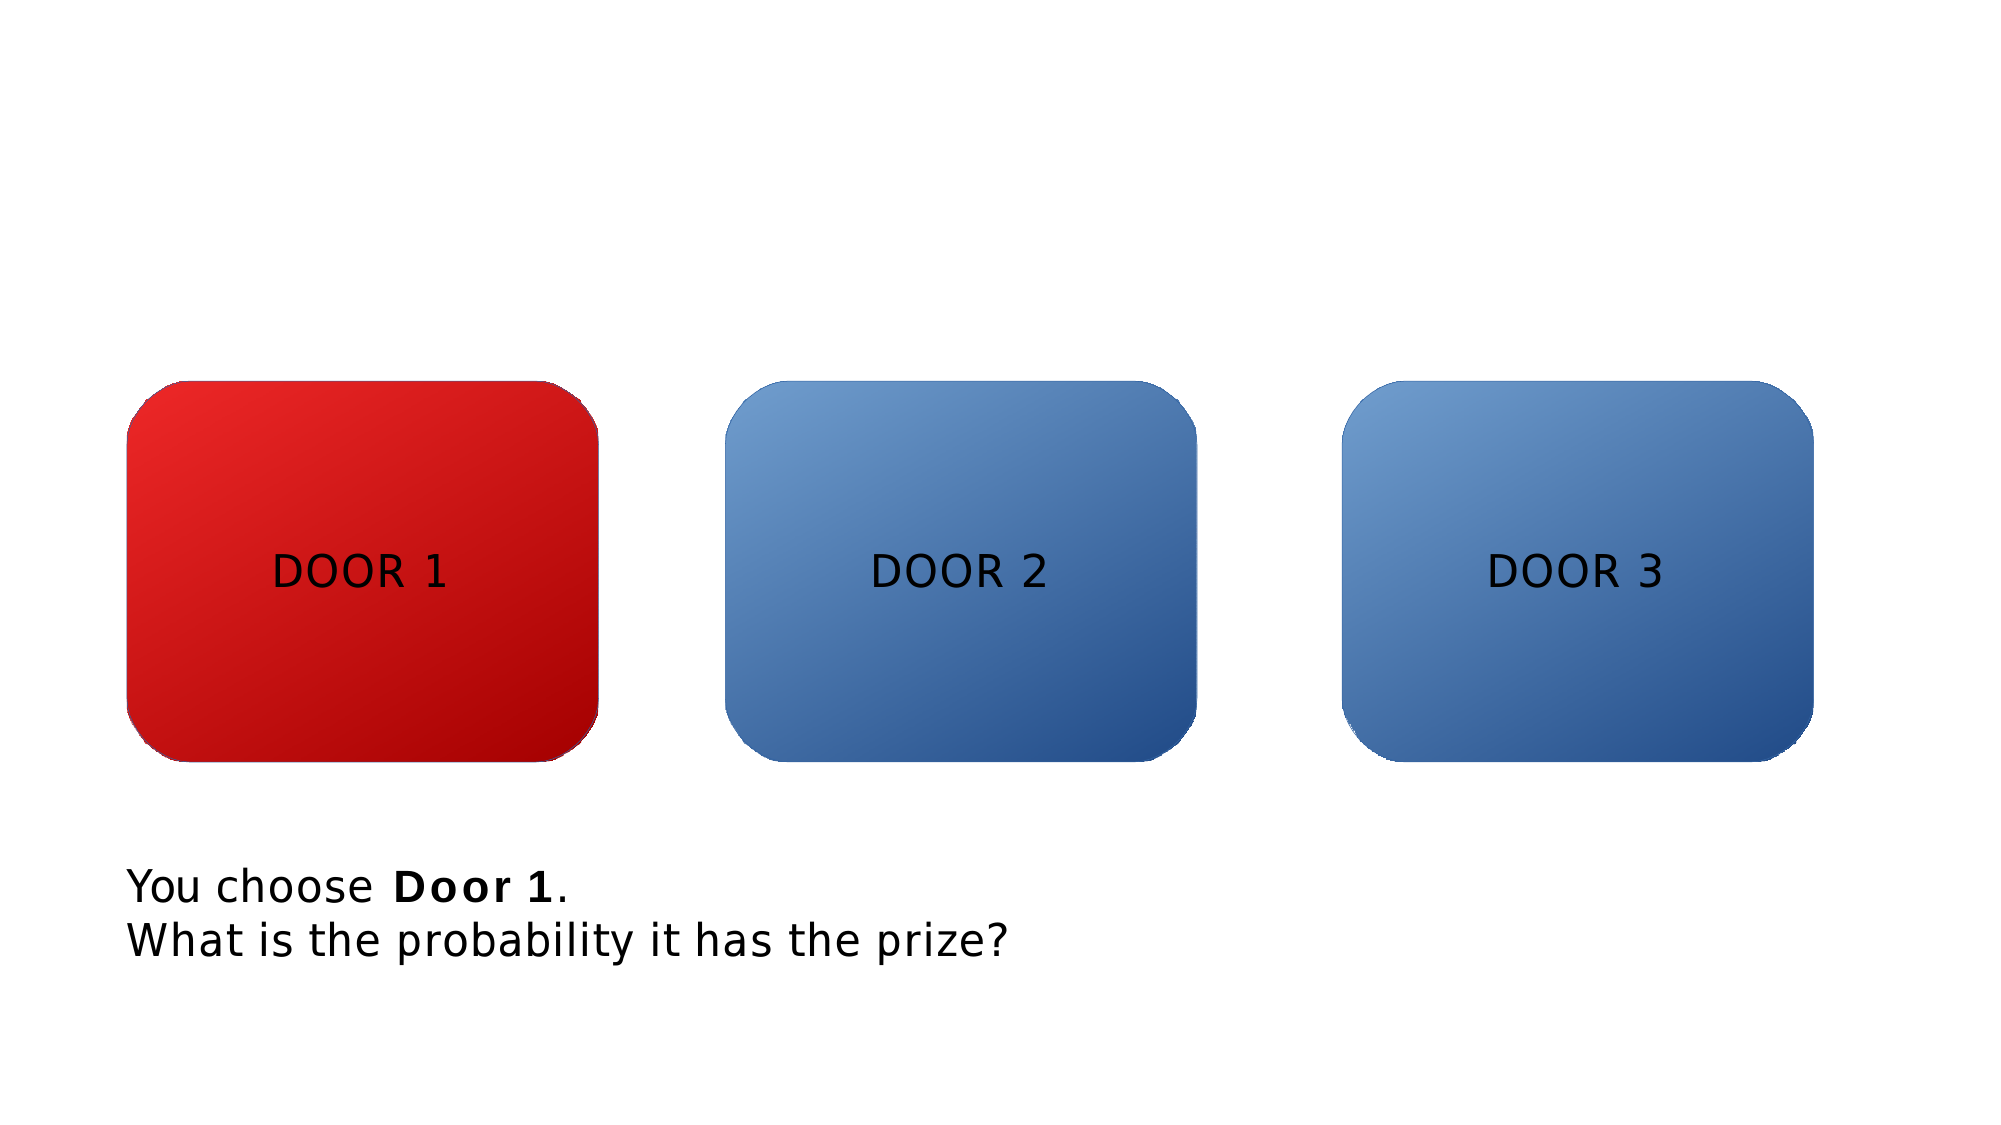

# The Monty Hall Problem

DOOR 2
DOOR 3
DOOR 1

You choose Door 1.
What is the probability it has the prize?
6